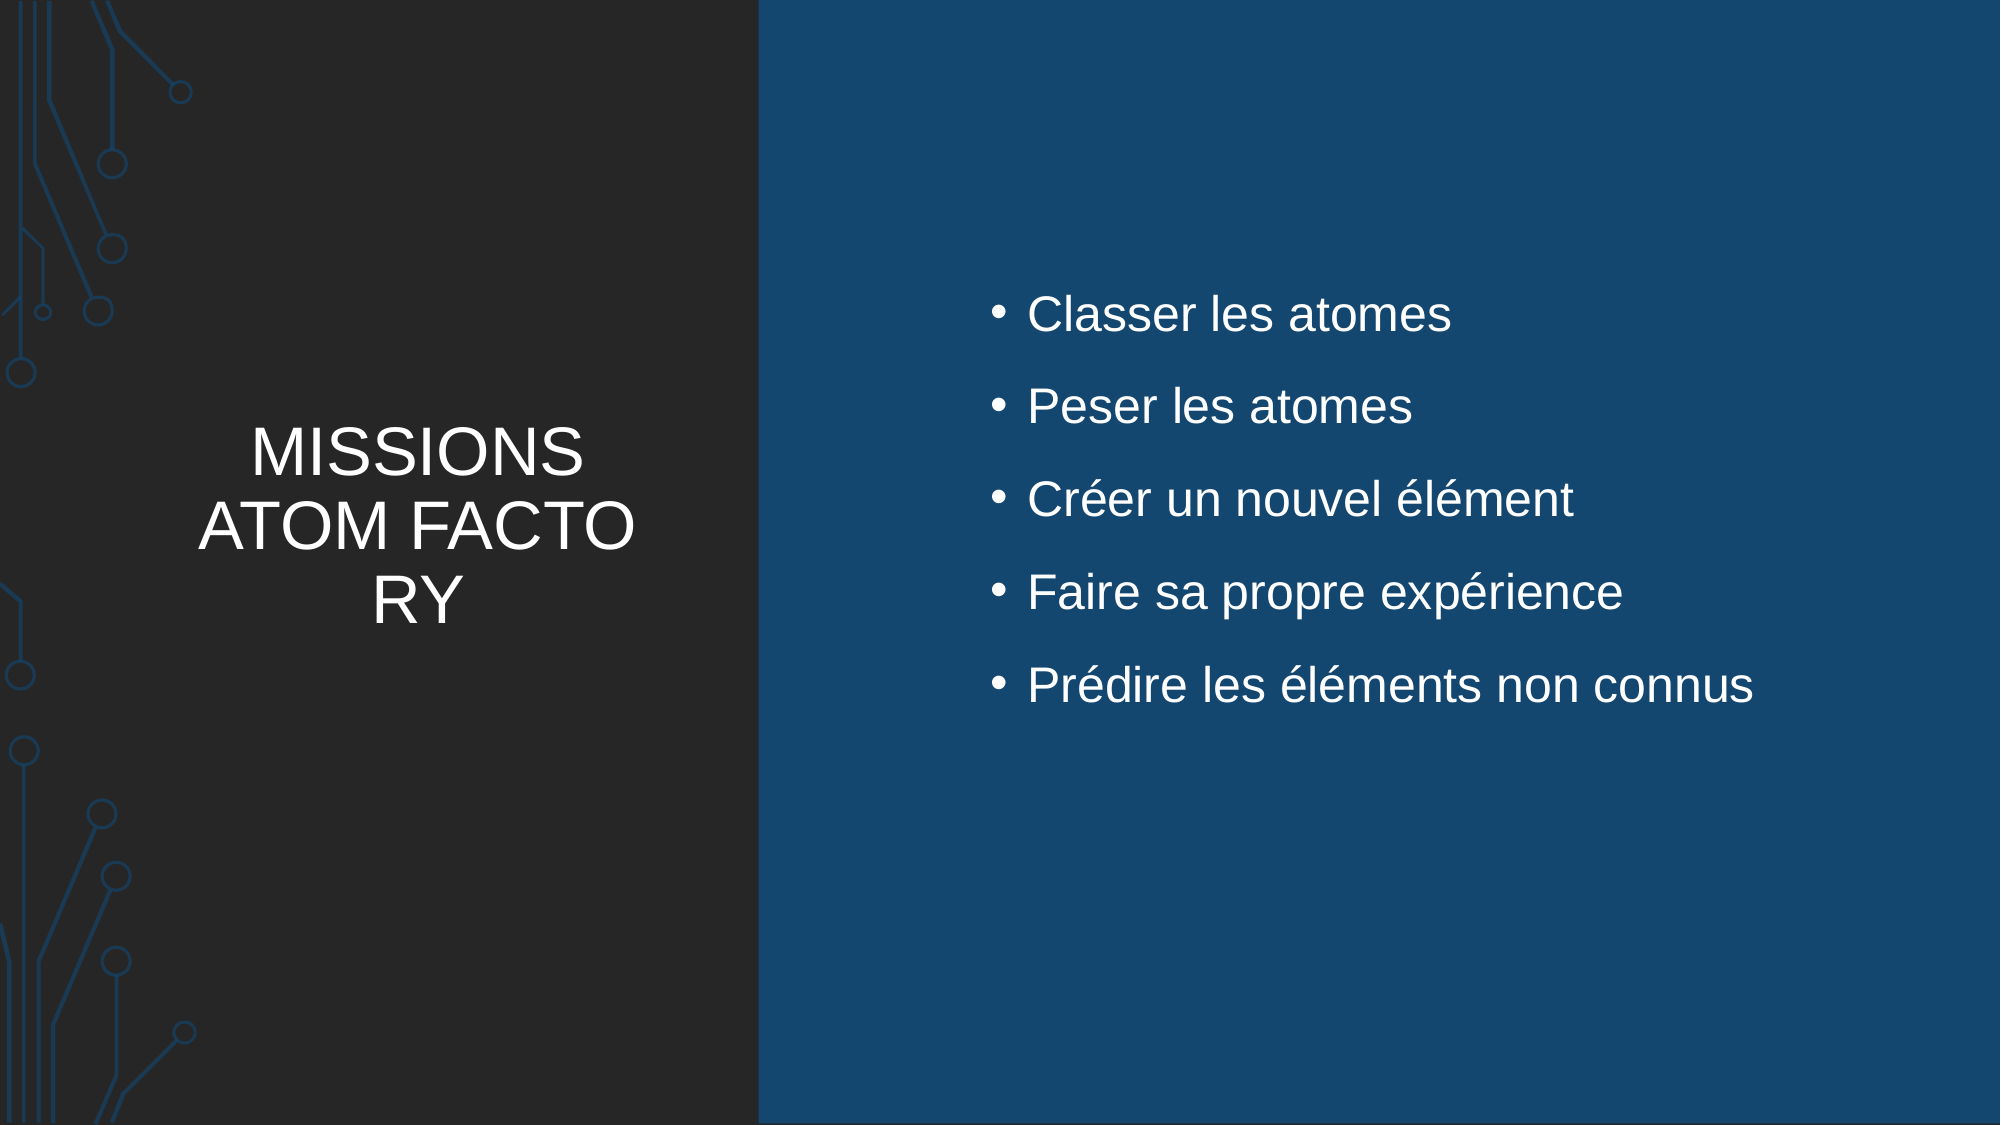

# MISSIONS ATOM FACTORY

Classer les atomes
Peser les atomes
Créer un nouvel élément
Faire sa propre expérience
Prédire les éléments non connus